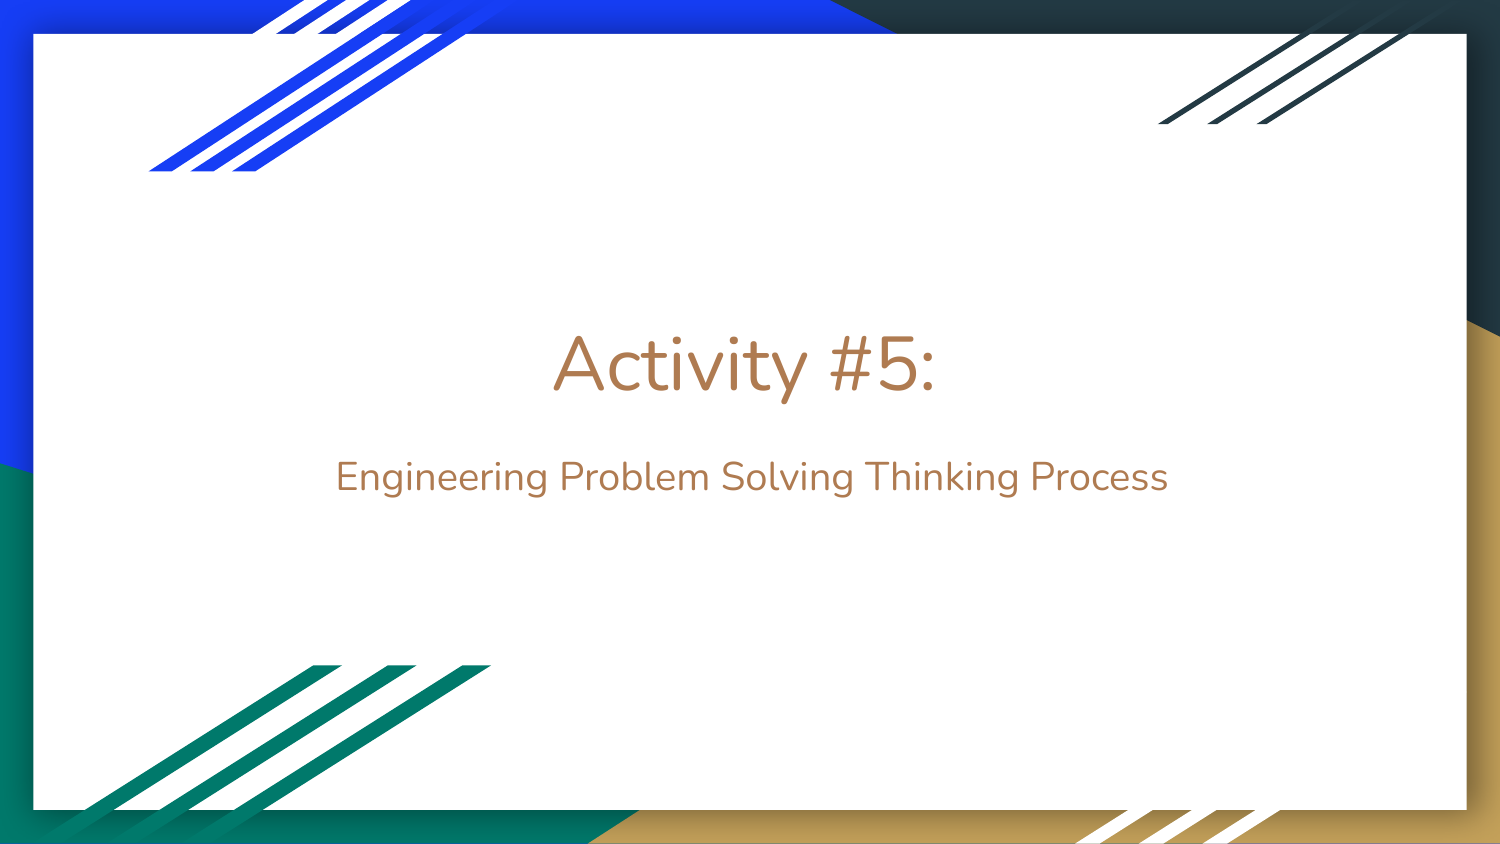

# Activity #5:
 Engineering Problem Solving Thinking Process